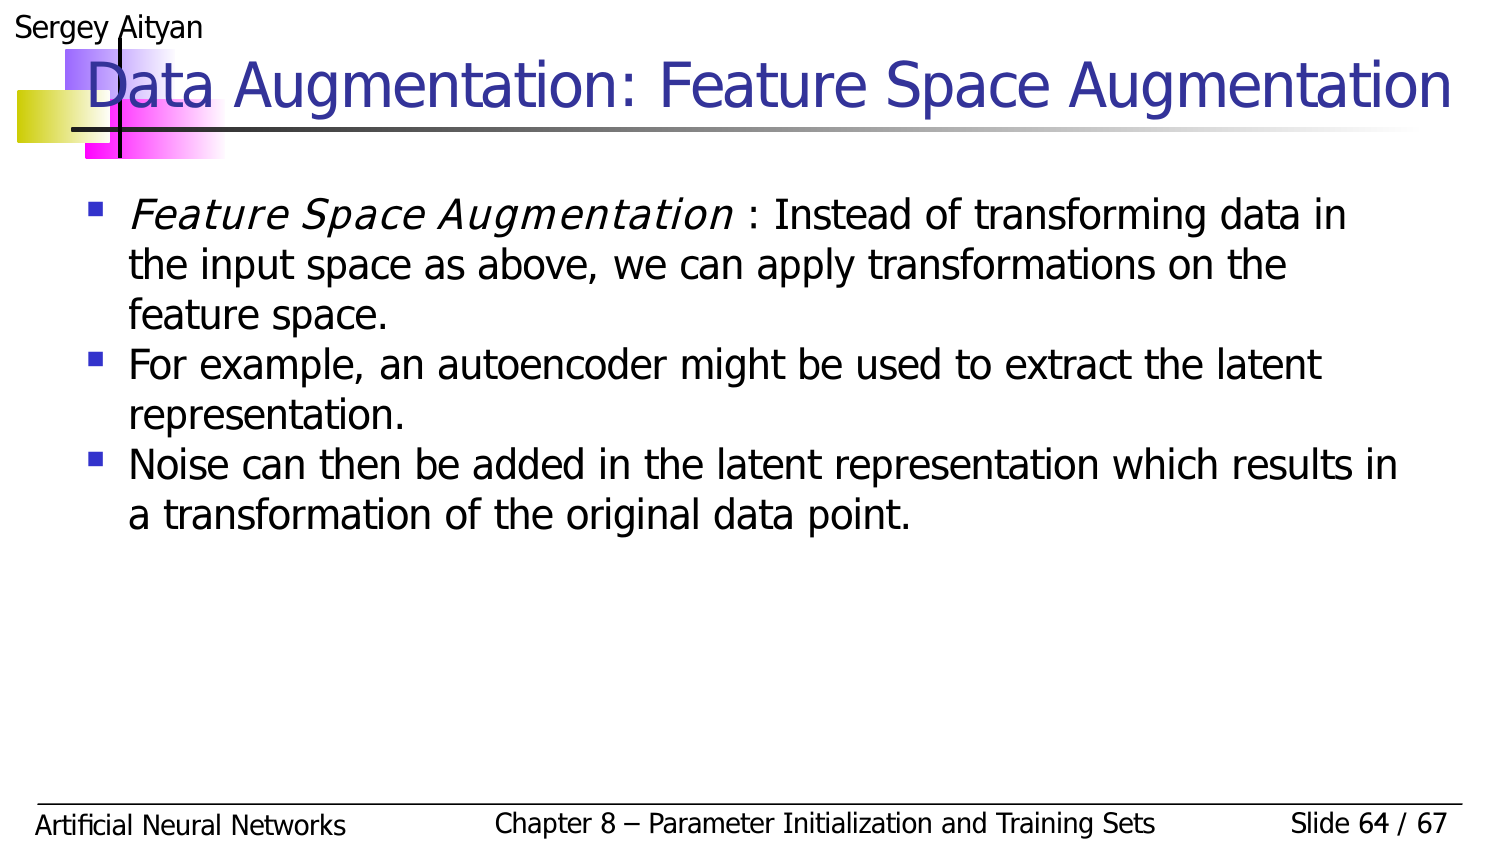

# Data Augmentation: Feature Space Augmentation
Feature Space Augmentation : Instead of transforming data in the input space as above, we can apply transformations on the feature space.
For example, an autoencoder might be used to extract the latent representation.
Noise can then be added in the latent representation which results in a transformation of the original data point.